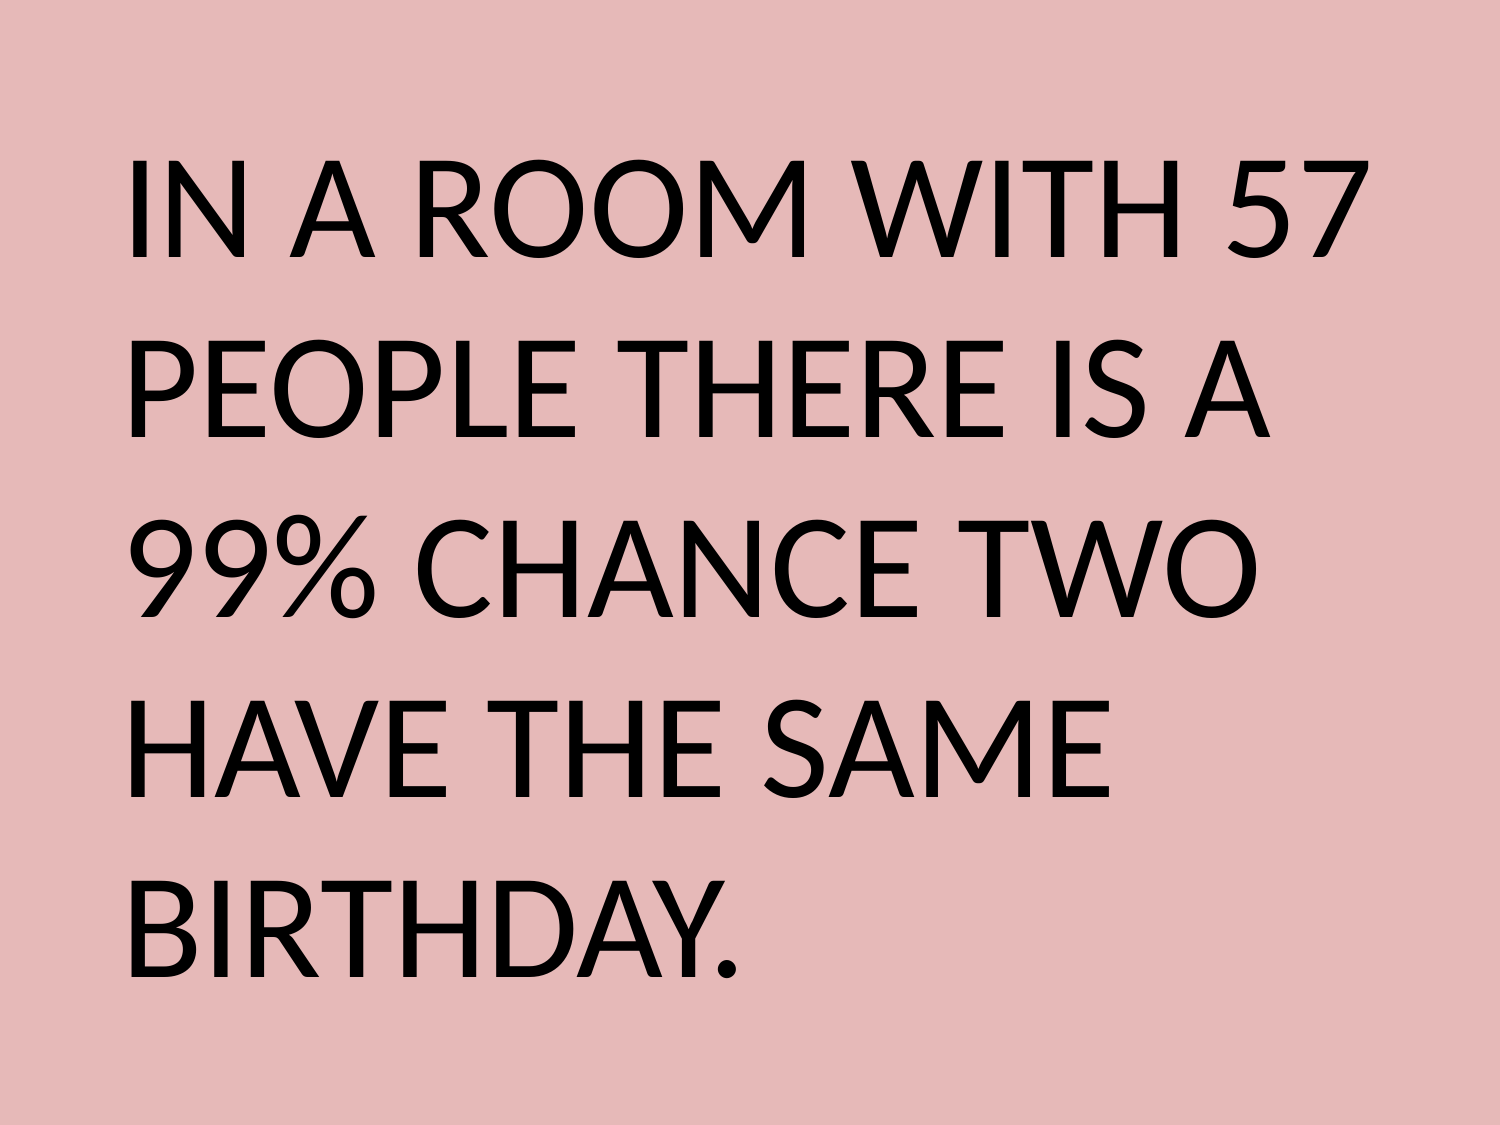

IN A ROOM WITH 57 PEOPLE THERE IS A 99% CHANCE TWO HAVE THE SAME BIRTHDAY.